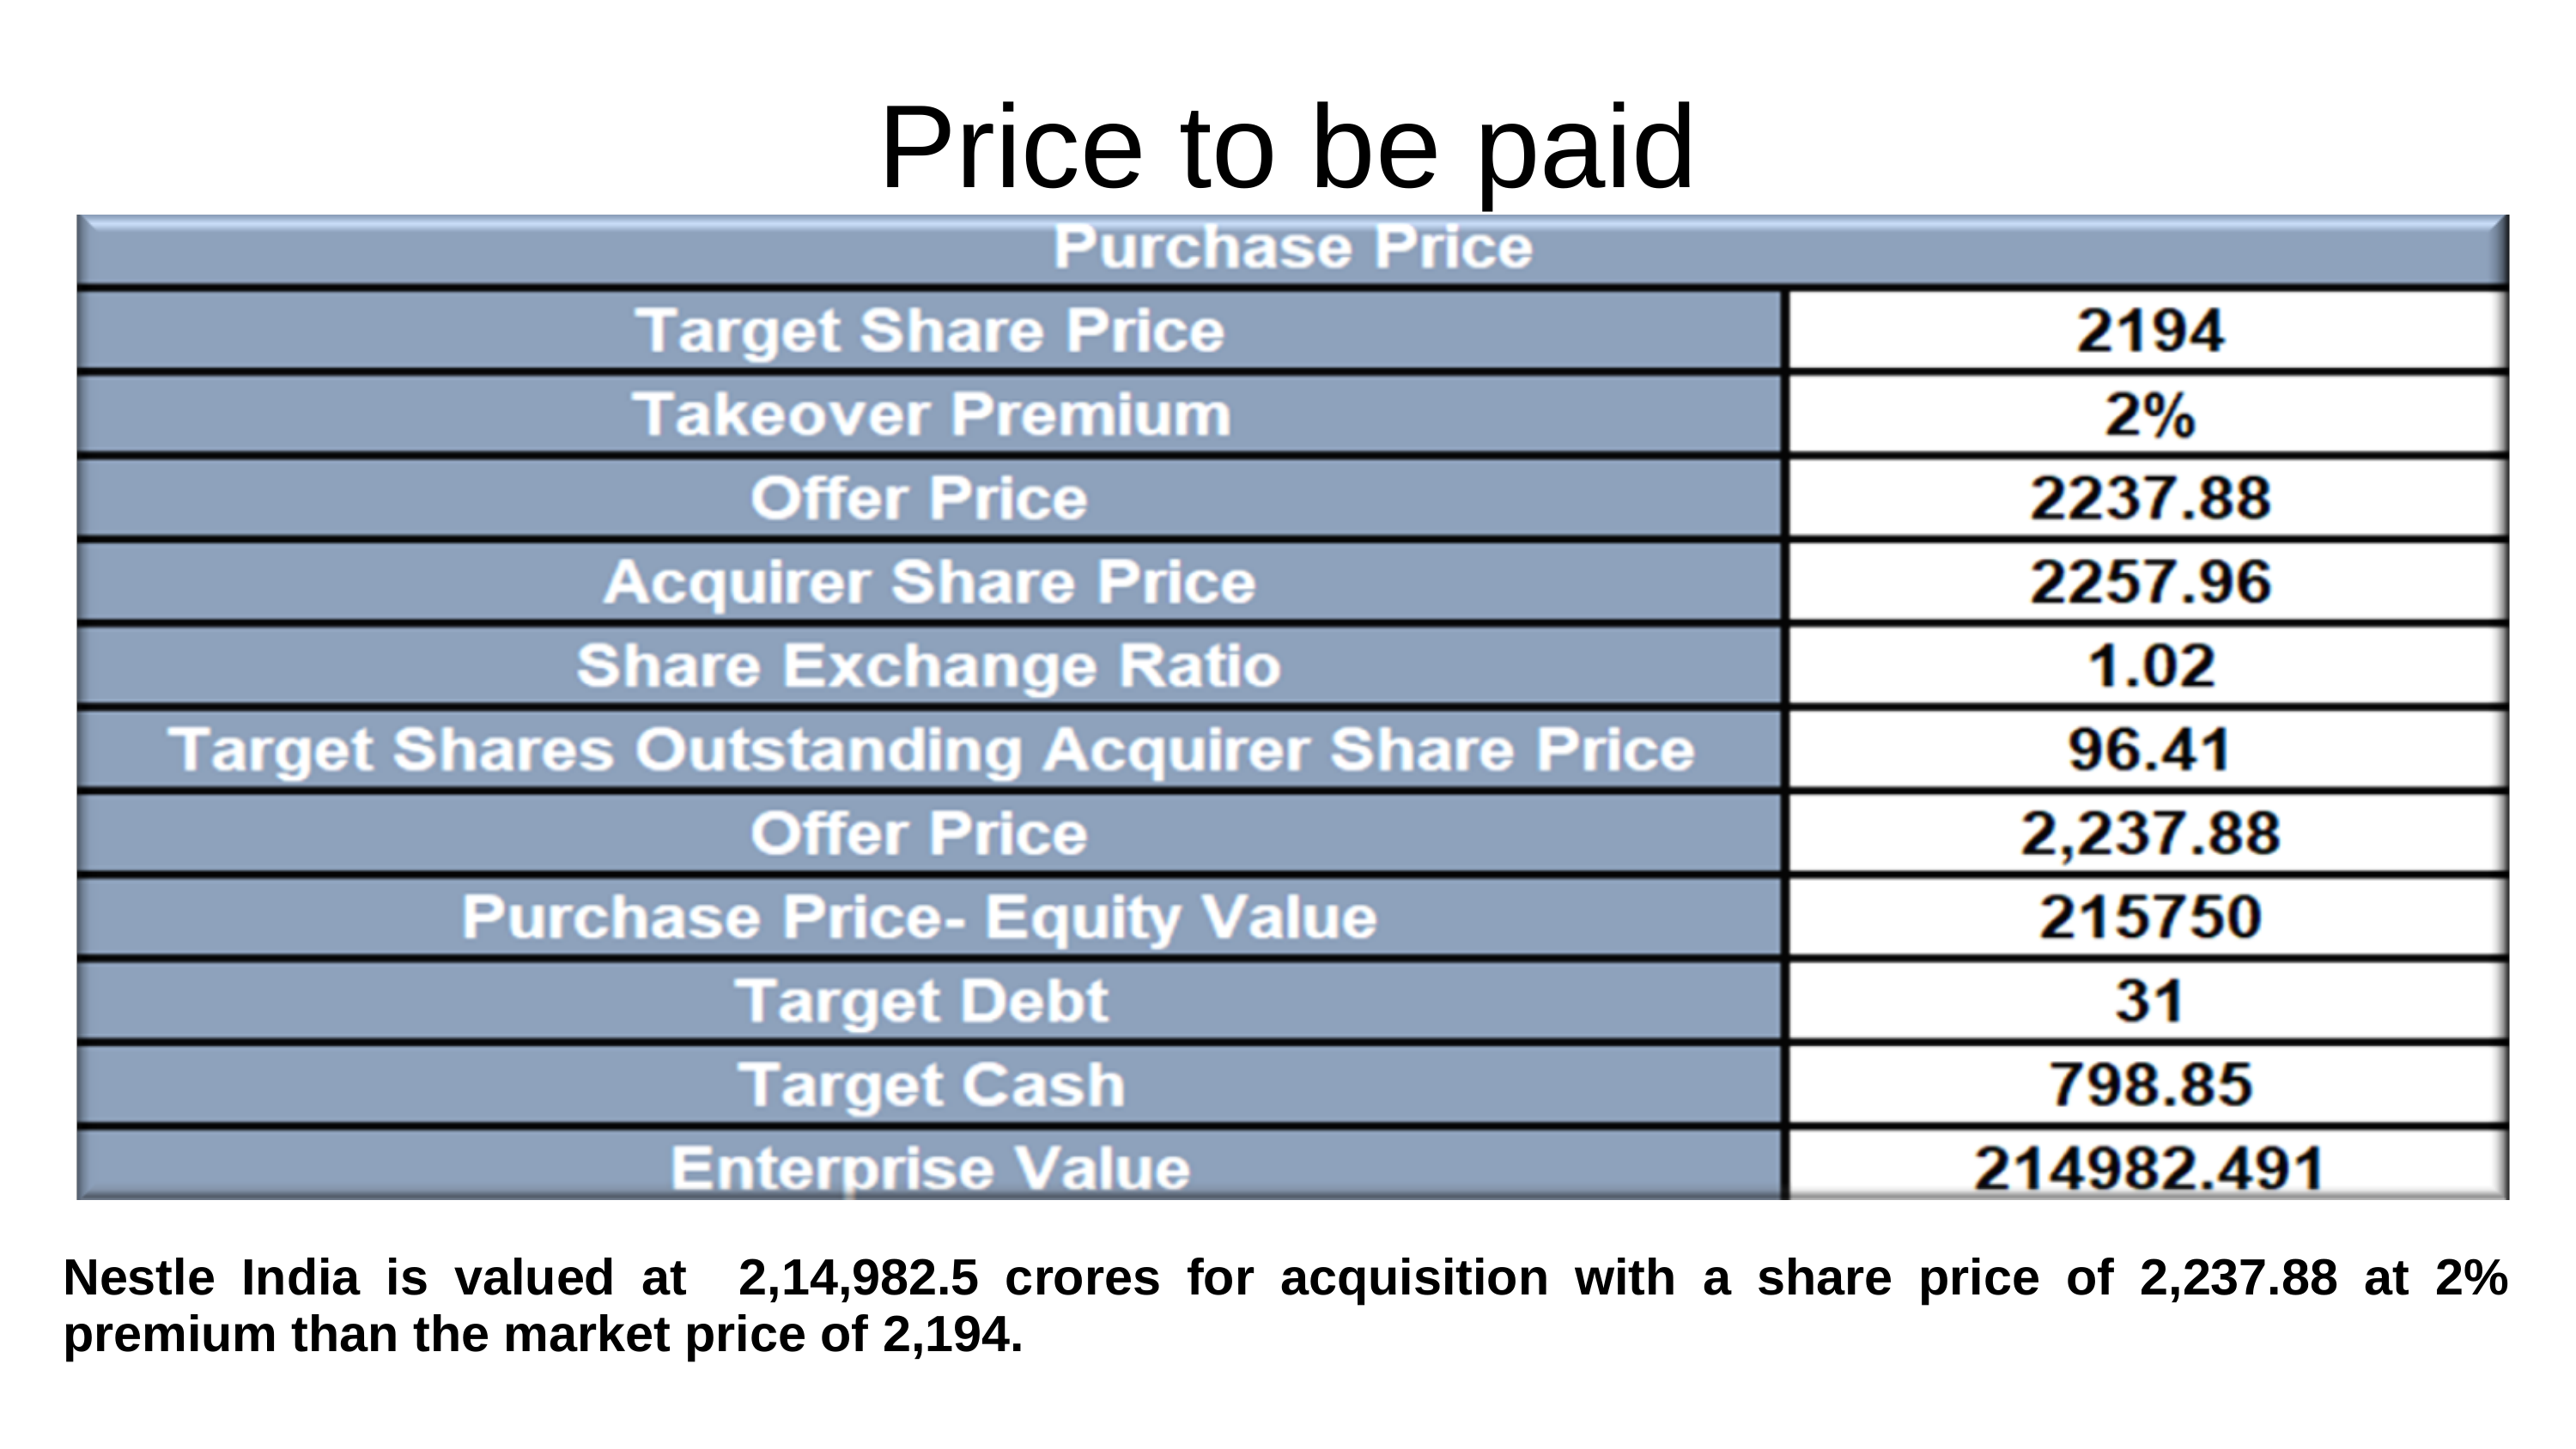

Price to be paid

Nestle India is valued at  2,14,982.5 crores for acquisition with a share price of 2,237.88 at 2% premium than the market price of 2,194.